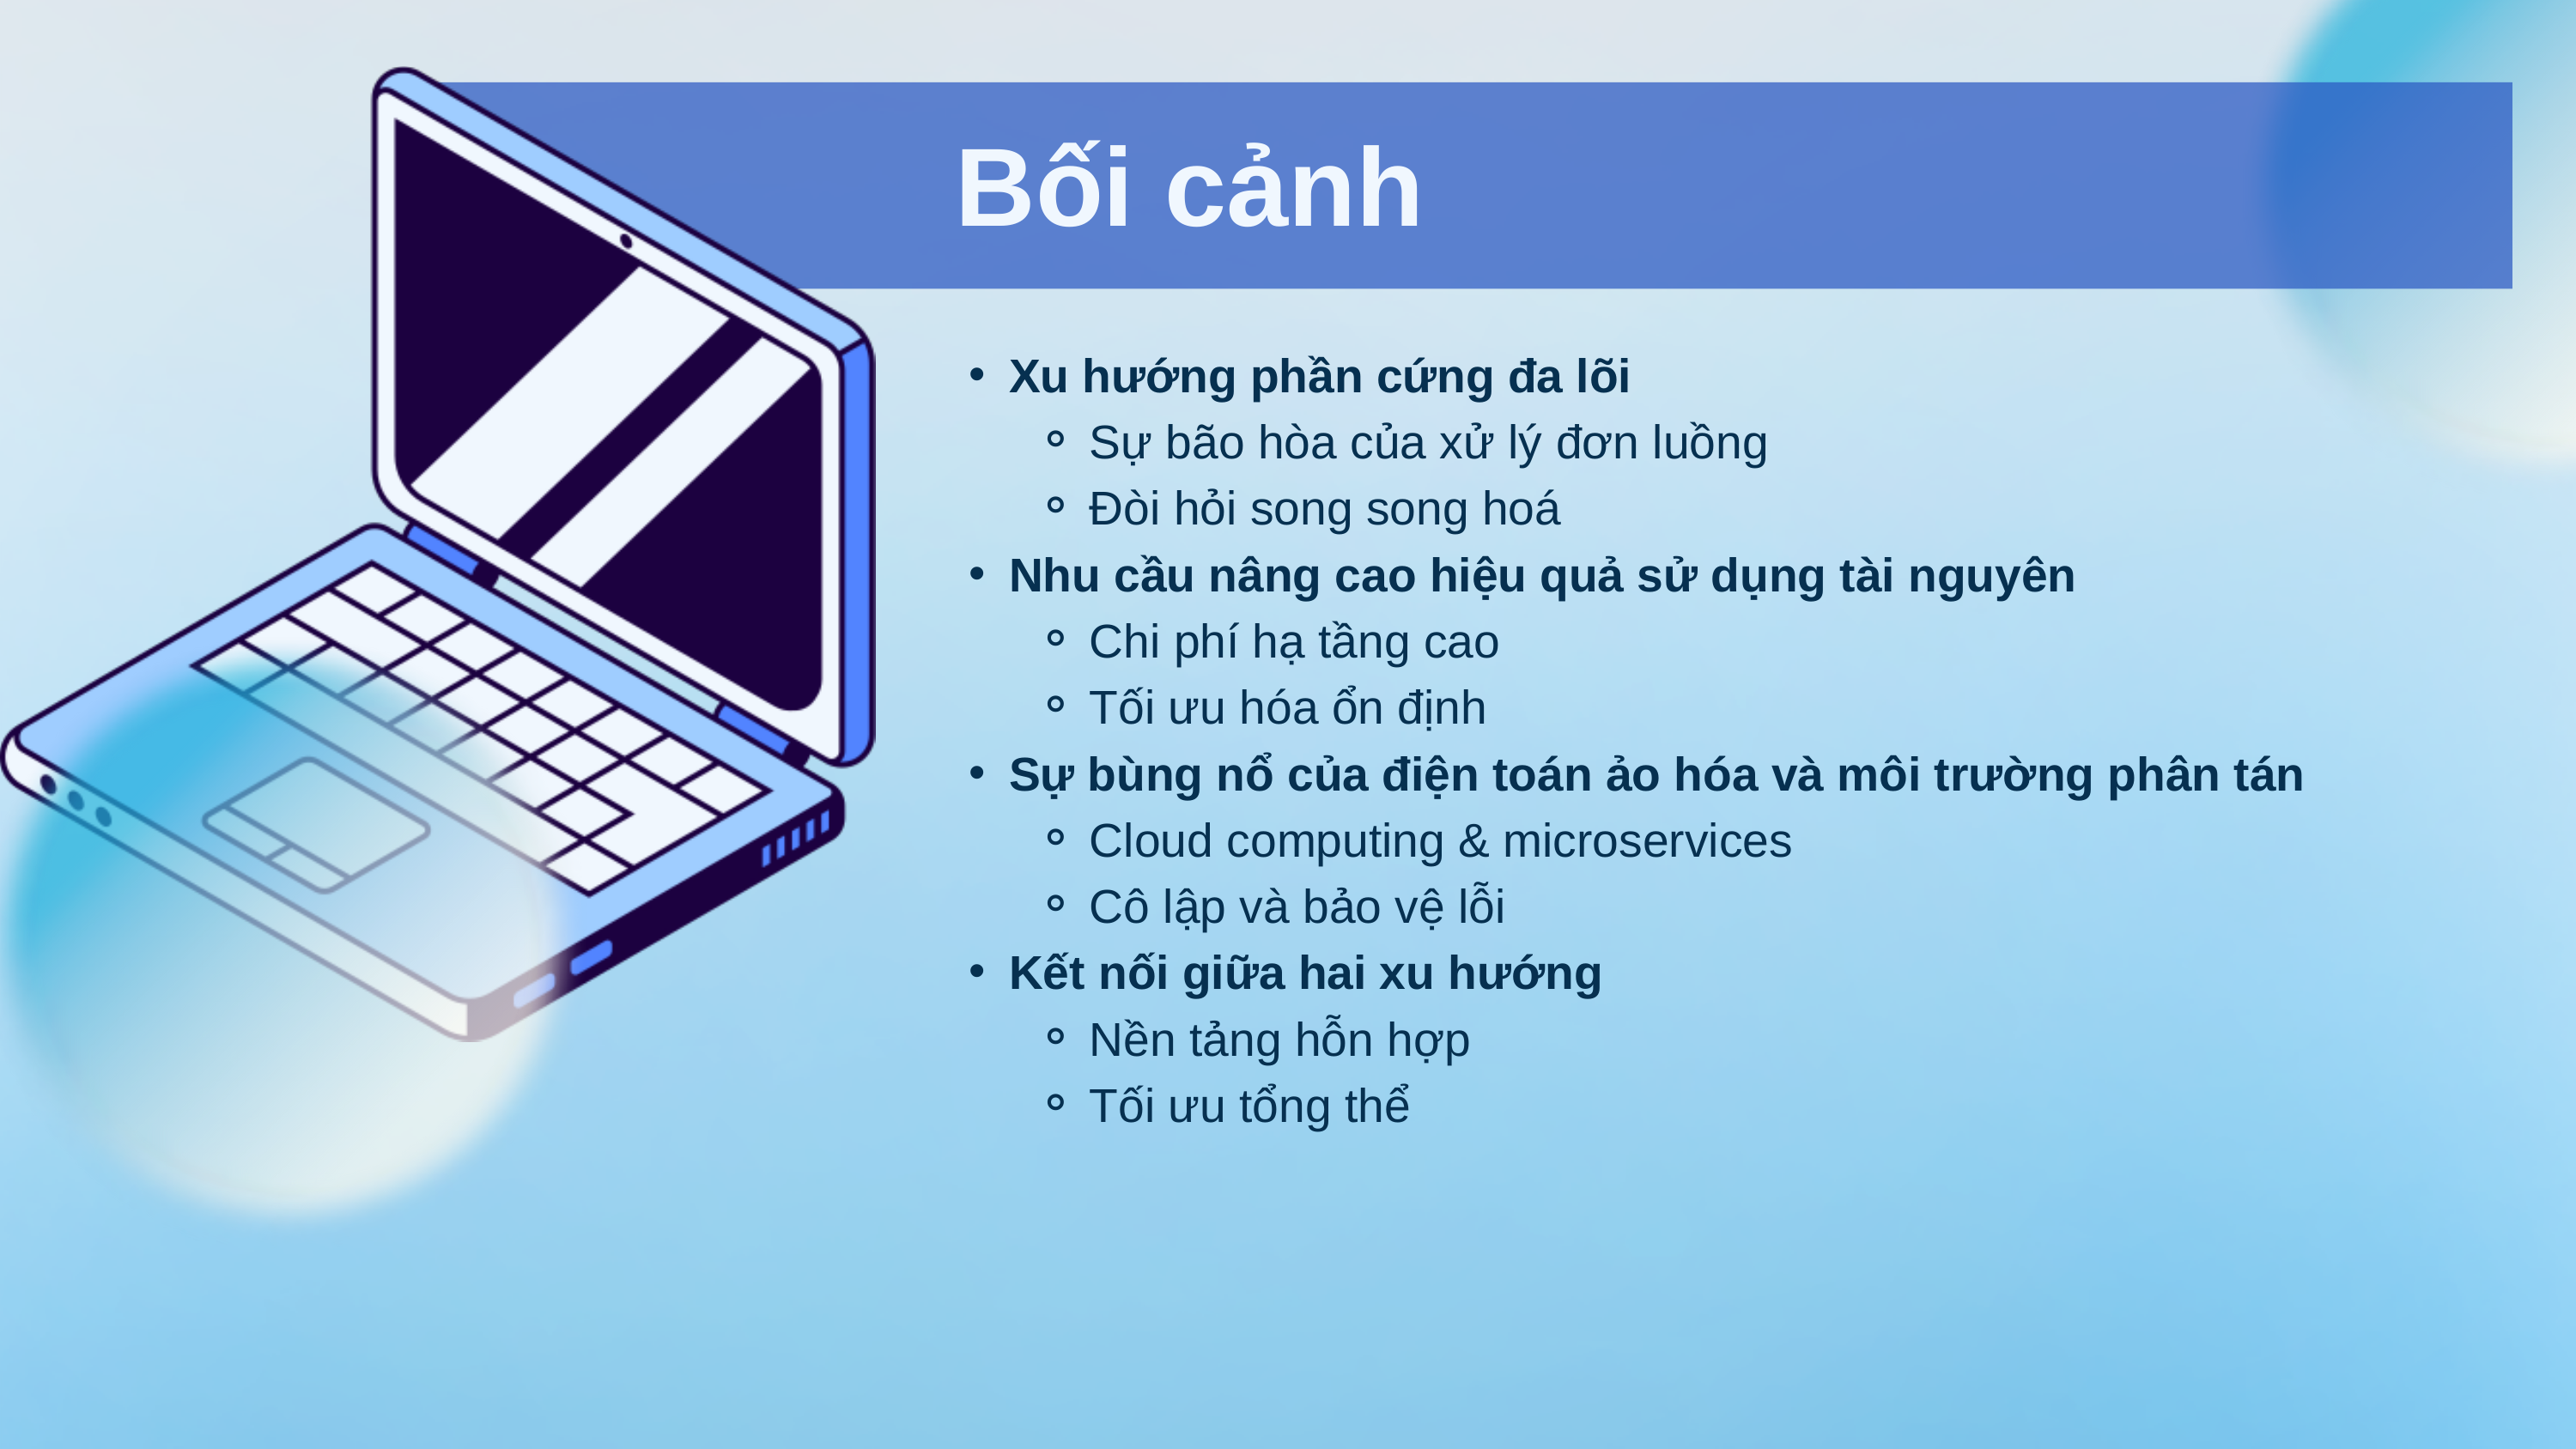

Bối cảnh
Xu hướng phần cứng đa lõi
Sự bão hòa của xử lý đơn luồng
Đòi hỏi song song hoá
Nhu cầu nâng cao hiệu quả sử dụng tài nguyên
Chi phí hạ tầng cao
Tối ưu hóa ổn định
Sự bùng nổ của điện toán ảo hóa và môi trường phân tán
Cloud computing & microservices
Cô lập và bảo vệ lỗi
Kết nối giữa hai xu hướng
Nền tảng hỗn hợp
Tối ưu tổng thể